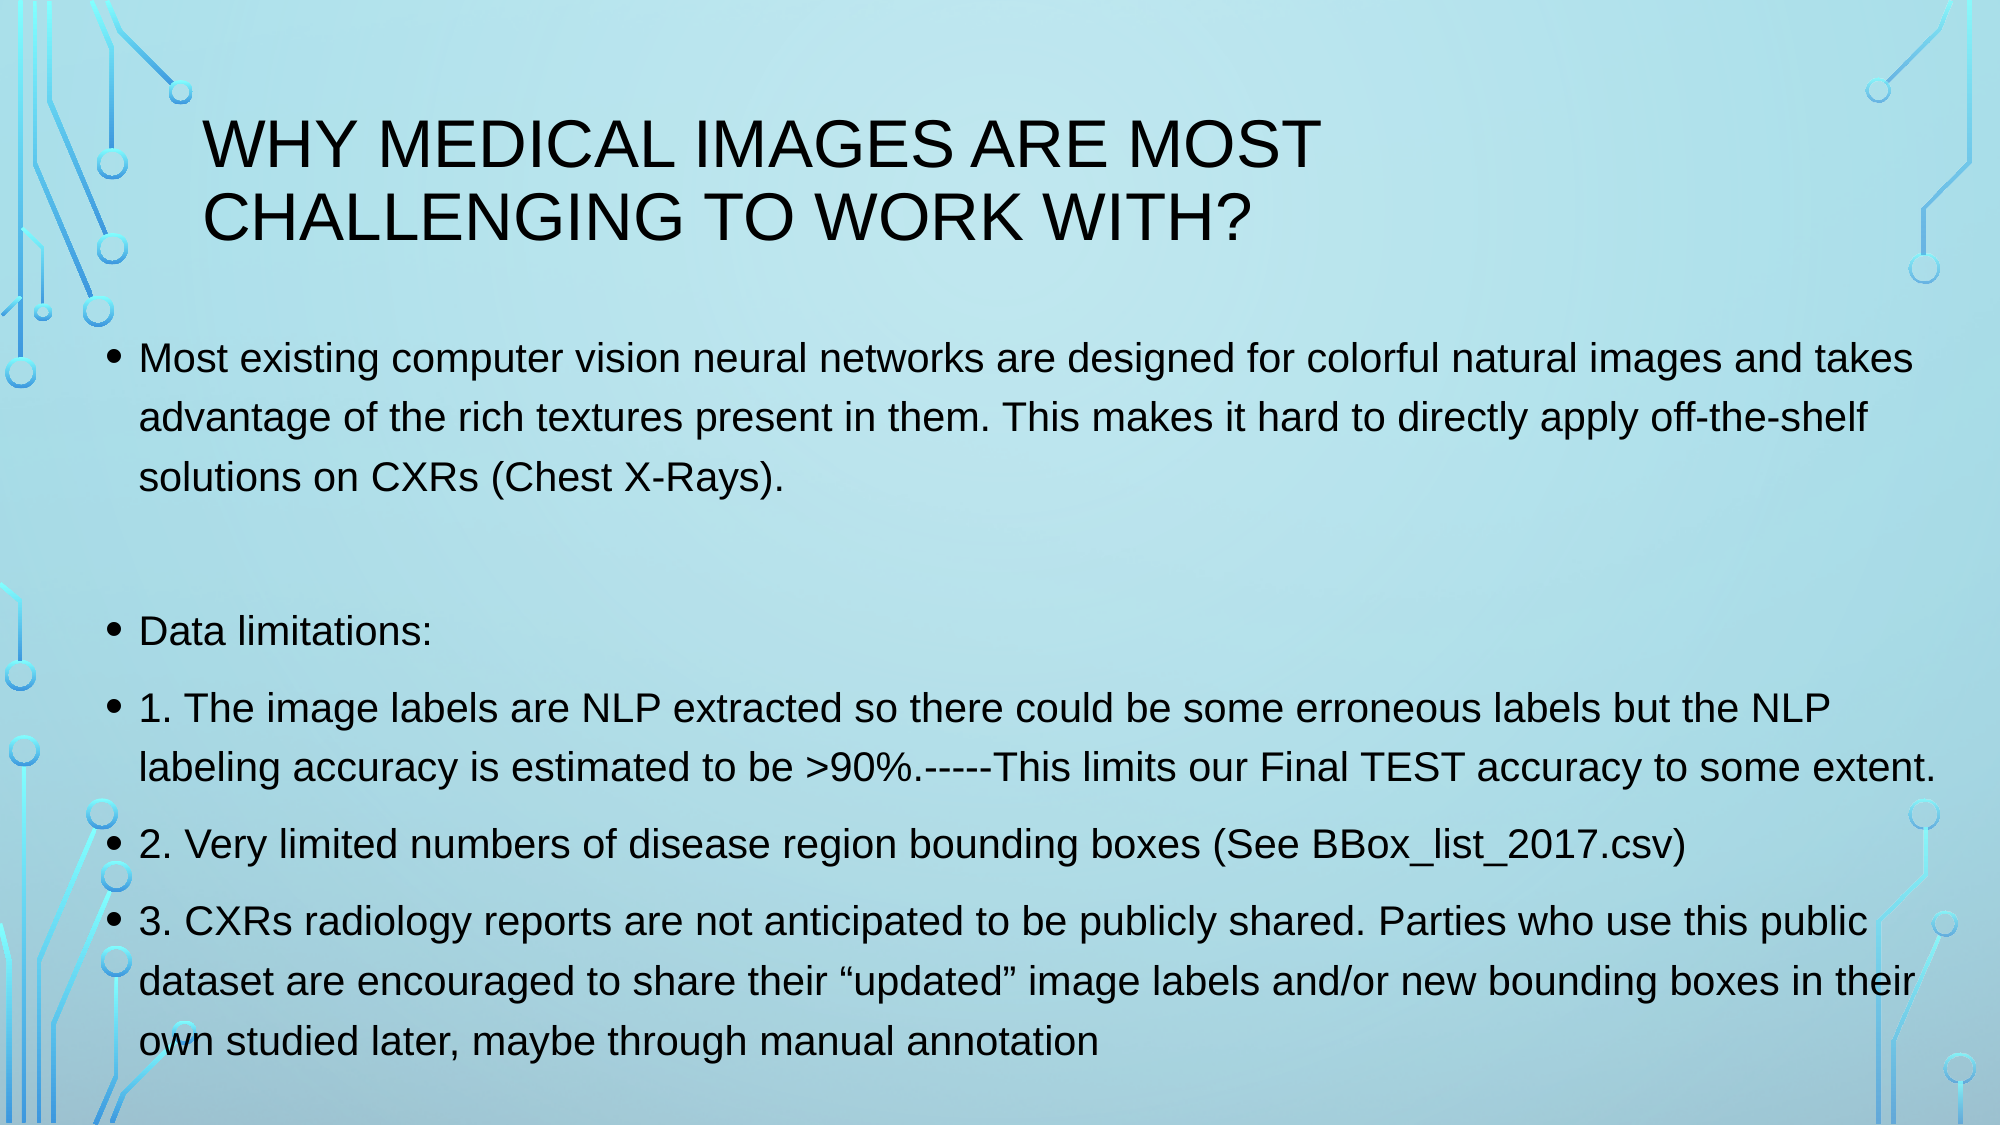

# Why Medical images are most challenging to work with?

Most existing computer vision neural networks are designed for colorful natural images and takes advantage of the rich textures present in them. This makes it hard to directly apply off-the-shelf solutions on CXRs (Chest X-Rays).

Data limitations:
1. The image labels are NLP extracted so there could be some erroneous labels but the NLP labeling accuracy is estimated to be >90%.-----This limits our Final TEST accuracy to some extent.
2. Very limited numbers of disease region bounding boxes (See BBox_list_2017.csv)
3. CXRs radiology reports are not anticipated to be publicly shared. Parties who use this public dataset are encouraged to share their “updated” image labels and/or new bounding boxes in their own studied later, maybe through manual annotation